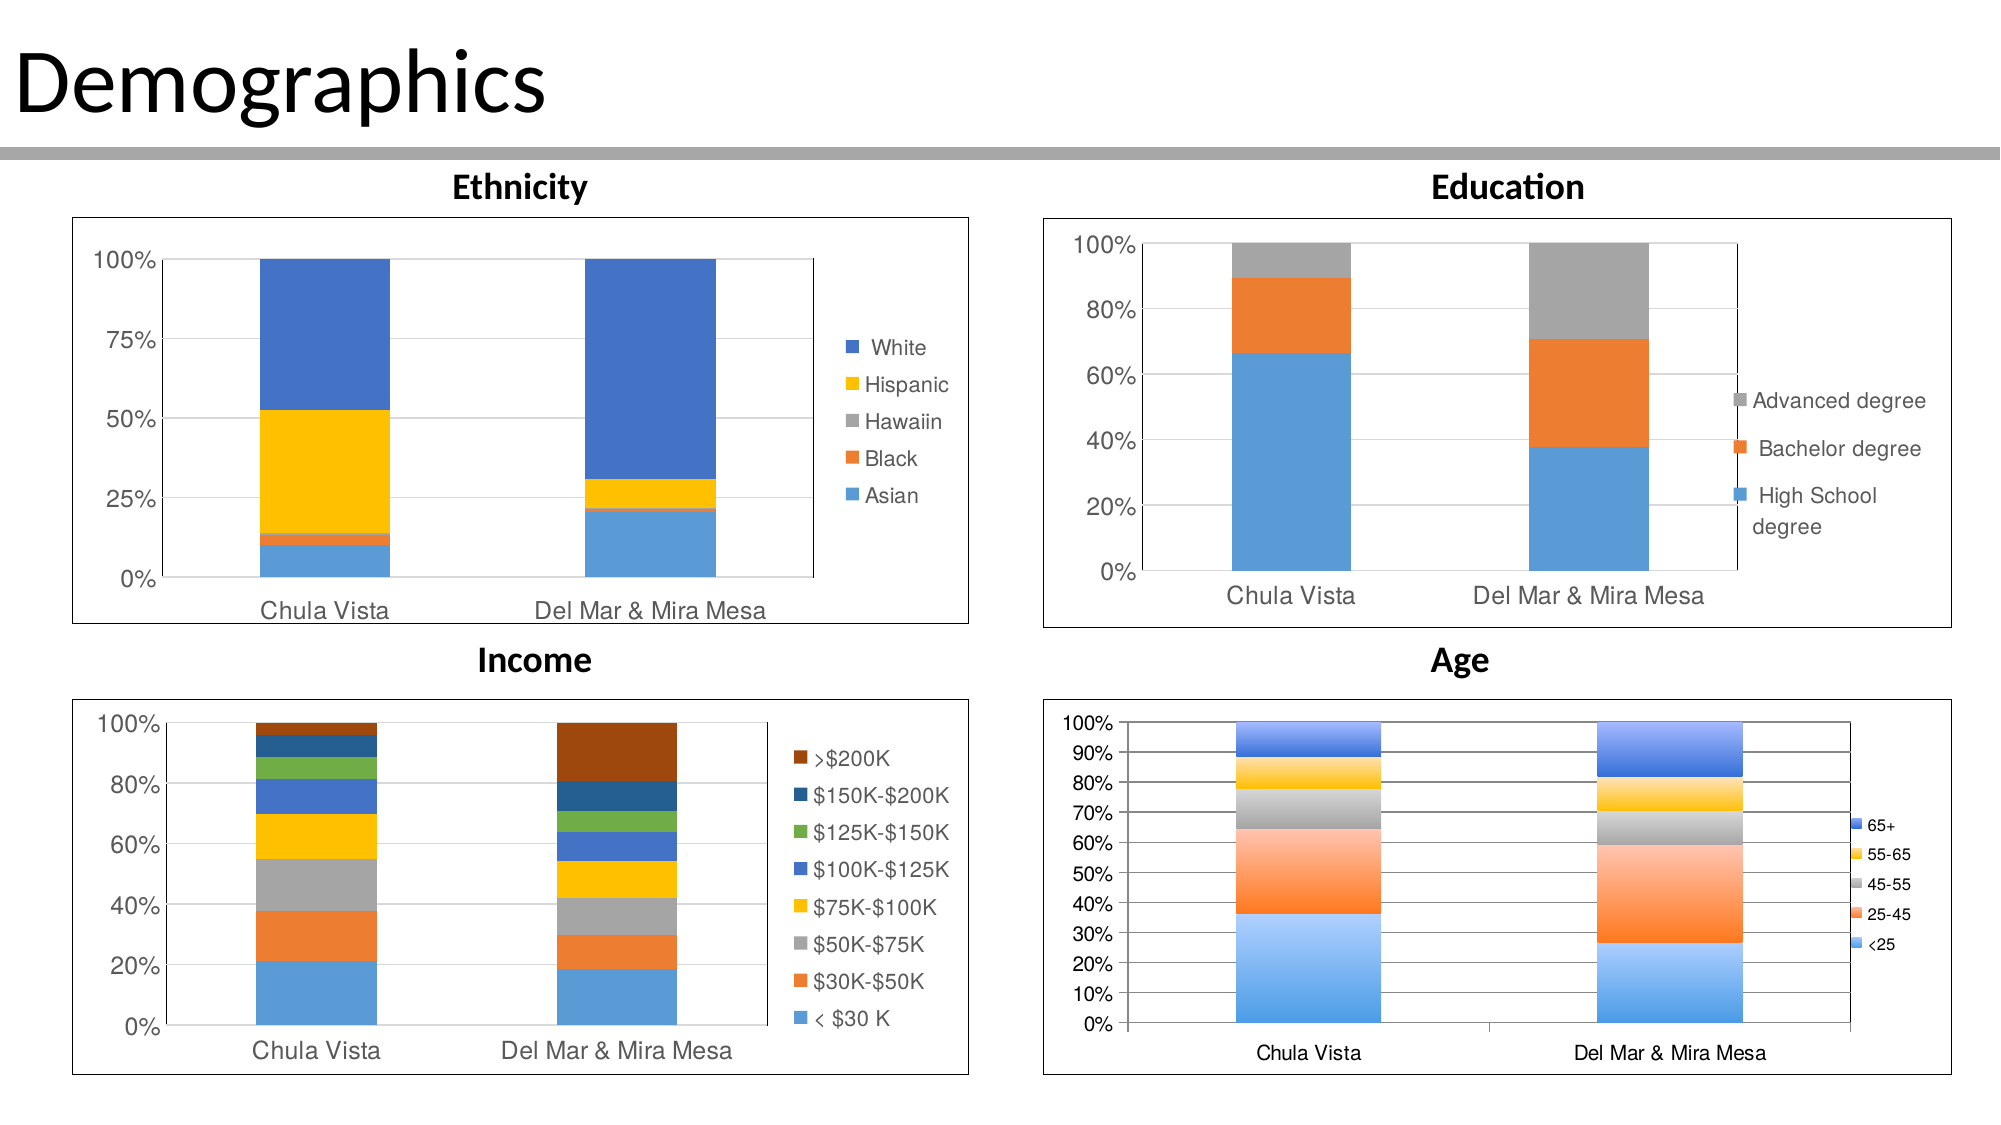

Demographics
Ethnicity
Education

### Chart

| Category | Asian | Black | Hawaiin | Hispanic |  White |
|---|---|---|---|---|---|
| Chula Vista | 8031.177777999999 | 2646.222221999999 | 361.777778 | 31295.444444 | 38286.111111 |
| Del Mar & Mira Mesa | 6073.944444 | 375.6111109999999 | 44.611111 | 2642.305556 | 20624.861111 |

### Chart

| Category |  High School degree |  Bachelor degree   | Advanced degree |
|---|---|---|---|
| Chula Vista | 18054.64444444445 | 6228.355555555556 | 2889.822222222222 |
| Del Mar & Mira Mesa | 5059.416666666668 | 4395.777777777776 | 3942.666666666666 |
Income
Age

### Chart

| Category | < $30 K | $30K-$50K | $50K-$75K | $75K-$100K | $100K-$125K | $125K-$150K | $150K-$200K | >$200K |
|---|---|---|---|---|---|---|---|---|
| Chula Vista | 156733.0 | 122314.0 | 124555.0 | 110427.0 | 84909.0 | 53016.0 | 53658.0 | 30840.0 |
| Del Mar & Mira Mesa | 83494.0 | 51333.0 | 55172.0 | 54300.0 | 43233.0 | 31545.0 | 45470.0 | 86740.0 |

### Chart

| Category | <25  | 25-45 | 45-55 | 55-65 | 65+ |
|---|---|---|---|---|---|
| Chula Vista | 18988.4888888889 | 14761.57777777778 | 7037.888888888889 | 5597.088888888889 | 5909.2 |
| Del Mar & Mira Mesa | 7538.361111111112 | 9232.611111111113 | 3174.138888888889 | 3149.777777777778 | 5115.361111111112 |